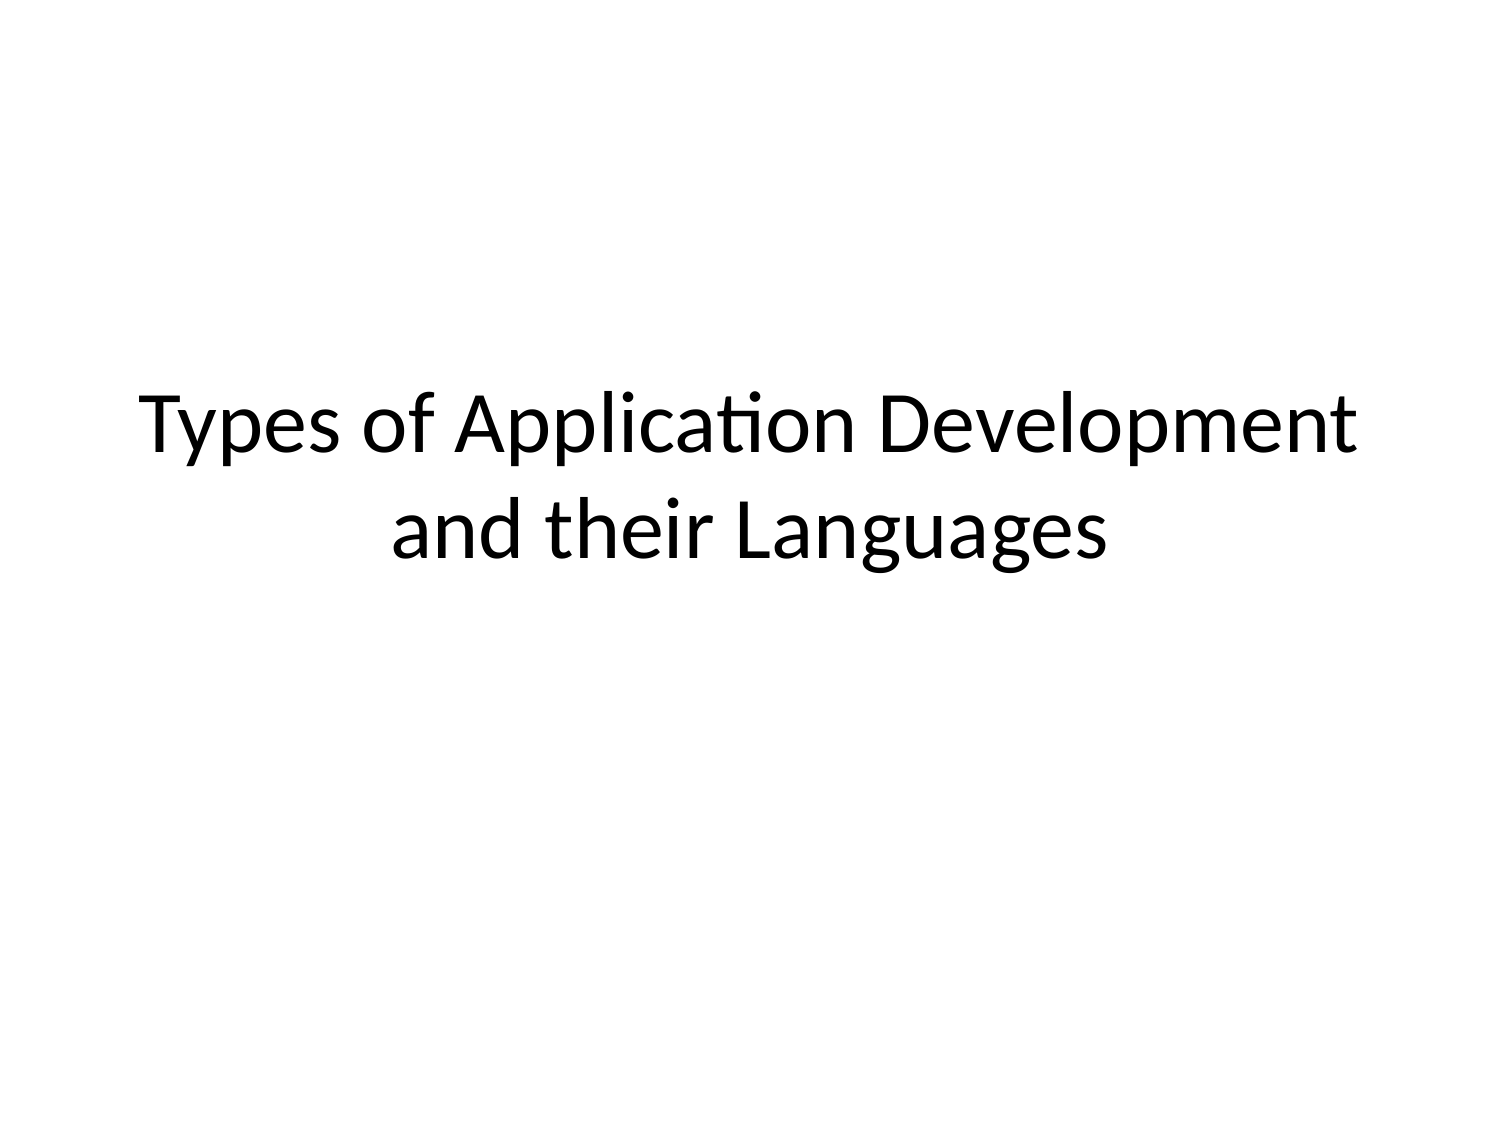

# Types of Application Development and their Languages